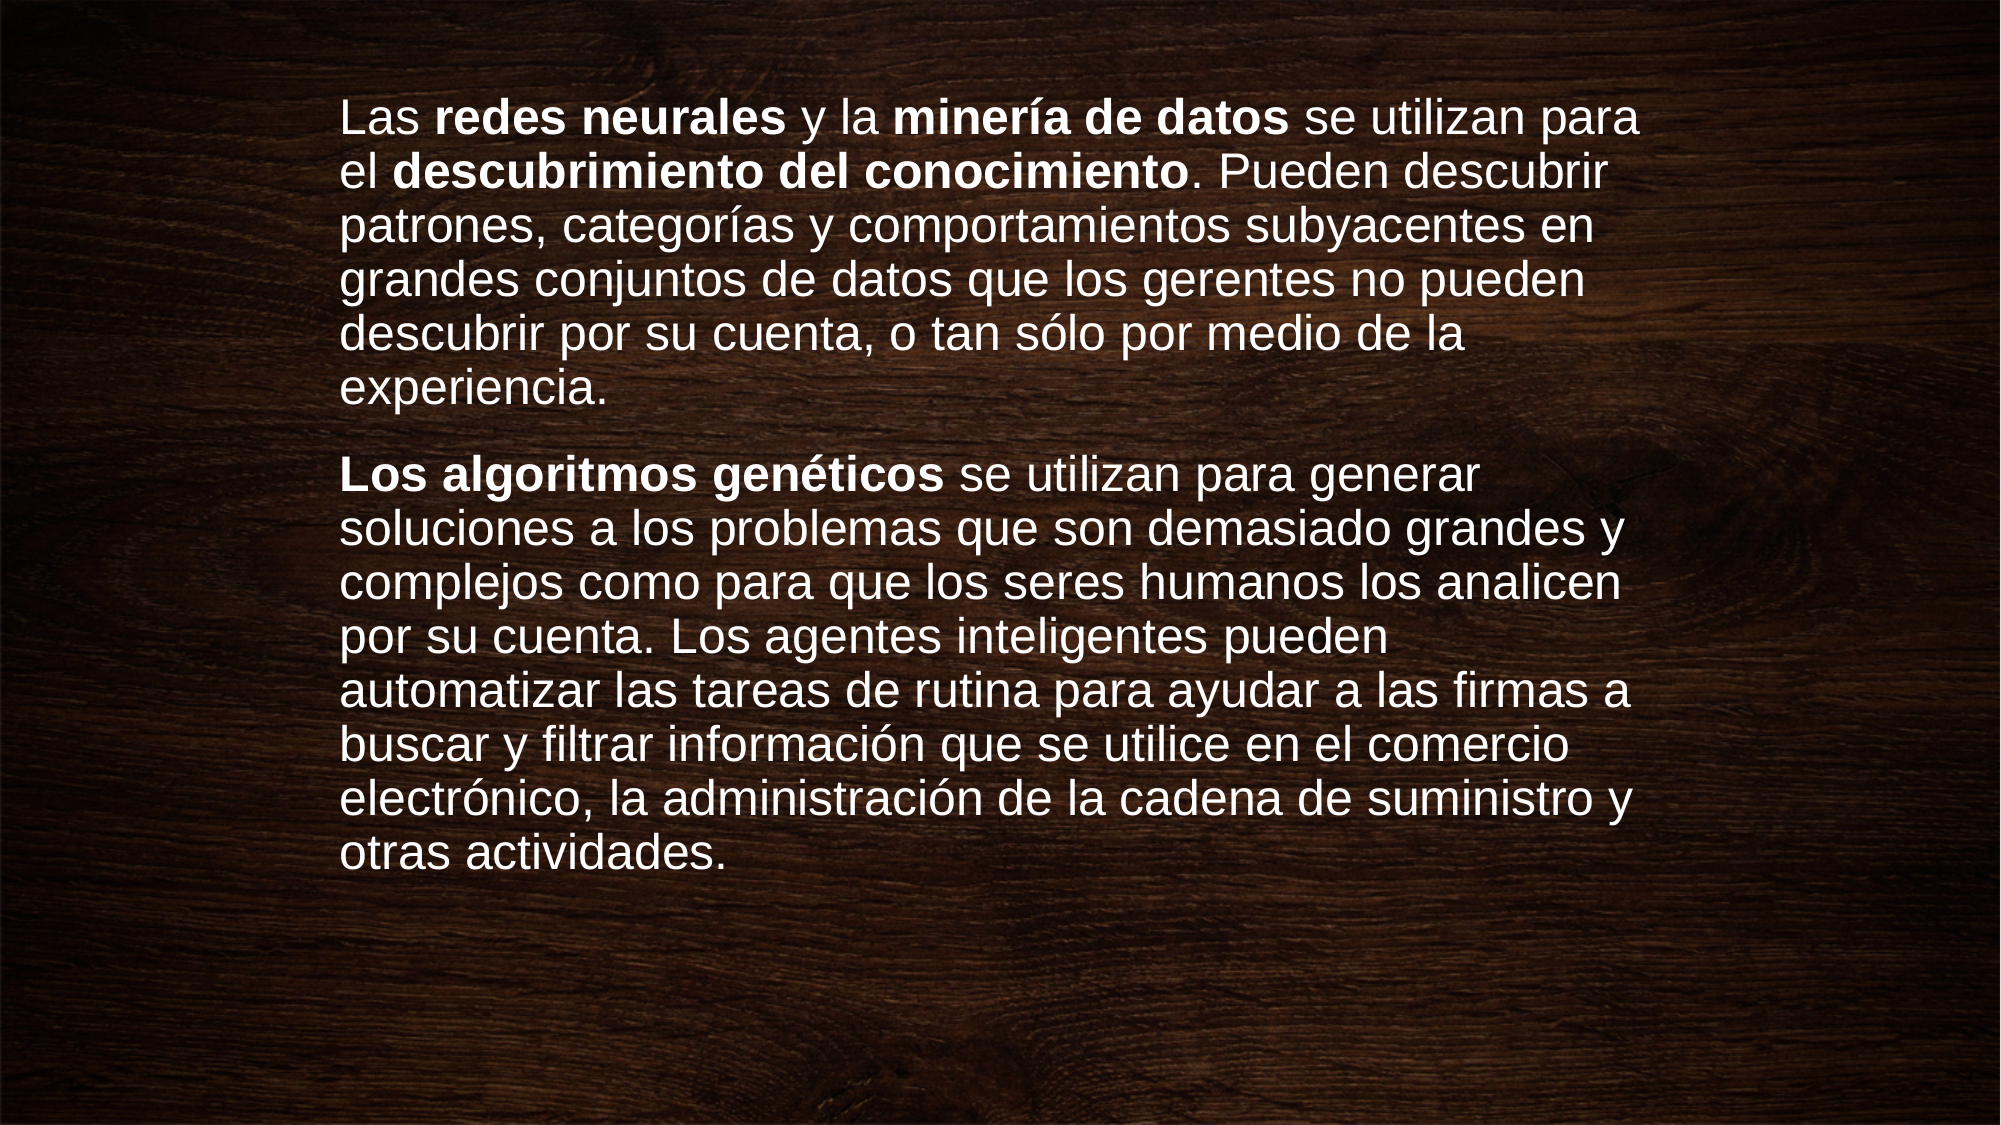

Las redes neurales y la minería de datos se utilizan para el descubrimiento del conocimiento. Pueden descubrir patrones, categorías y comportamientos subyacentes en grandes conjuntos de datos que los gerentes no pueden descubrir por su cuenta, o tan sólo por medio de la experiencia.
Los algoritmos genéticos se utilizan para generar soluciones a los problemas que son demasiado grandes y complejos como para que los seres humanos los analicen por su cuenta. Los agentes inteligentes pueden automatizar las tareas de rutina para ayudar a las firmas a buscar y filtrar información que se utilice en el comercio electrónico, la administración de la cadena de suministro y otras actividades.